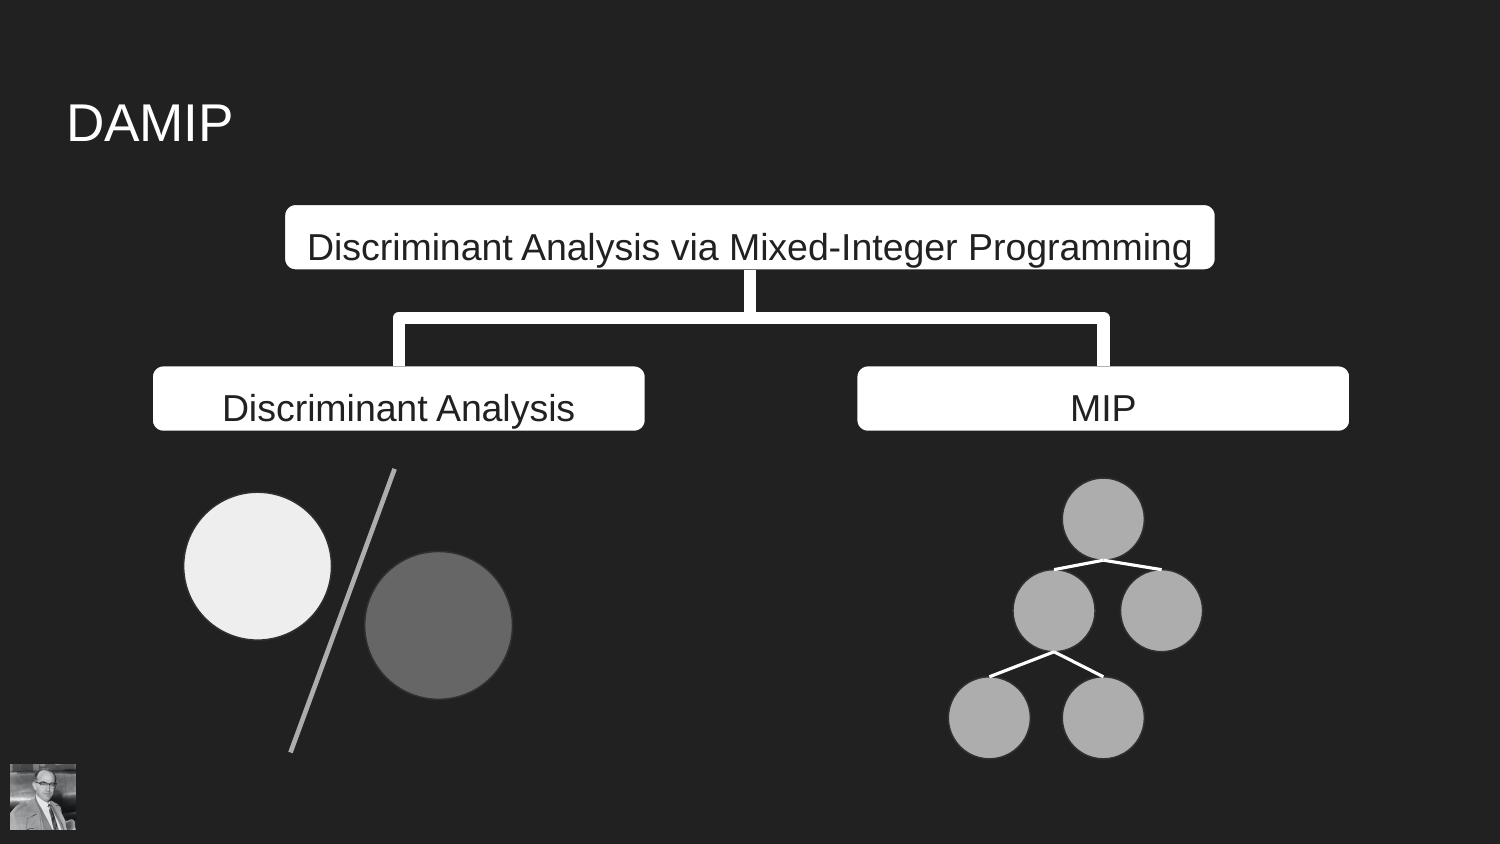

# DAMIP

Discriminant Analysis via Mixed-Integer Programming

Discriminant Analysis

MIP